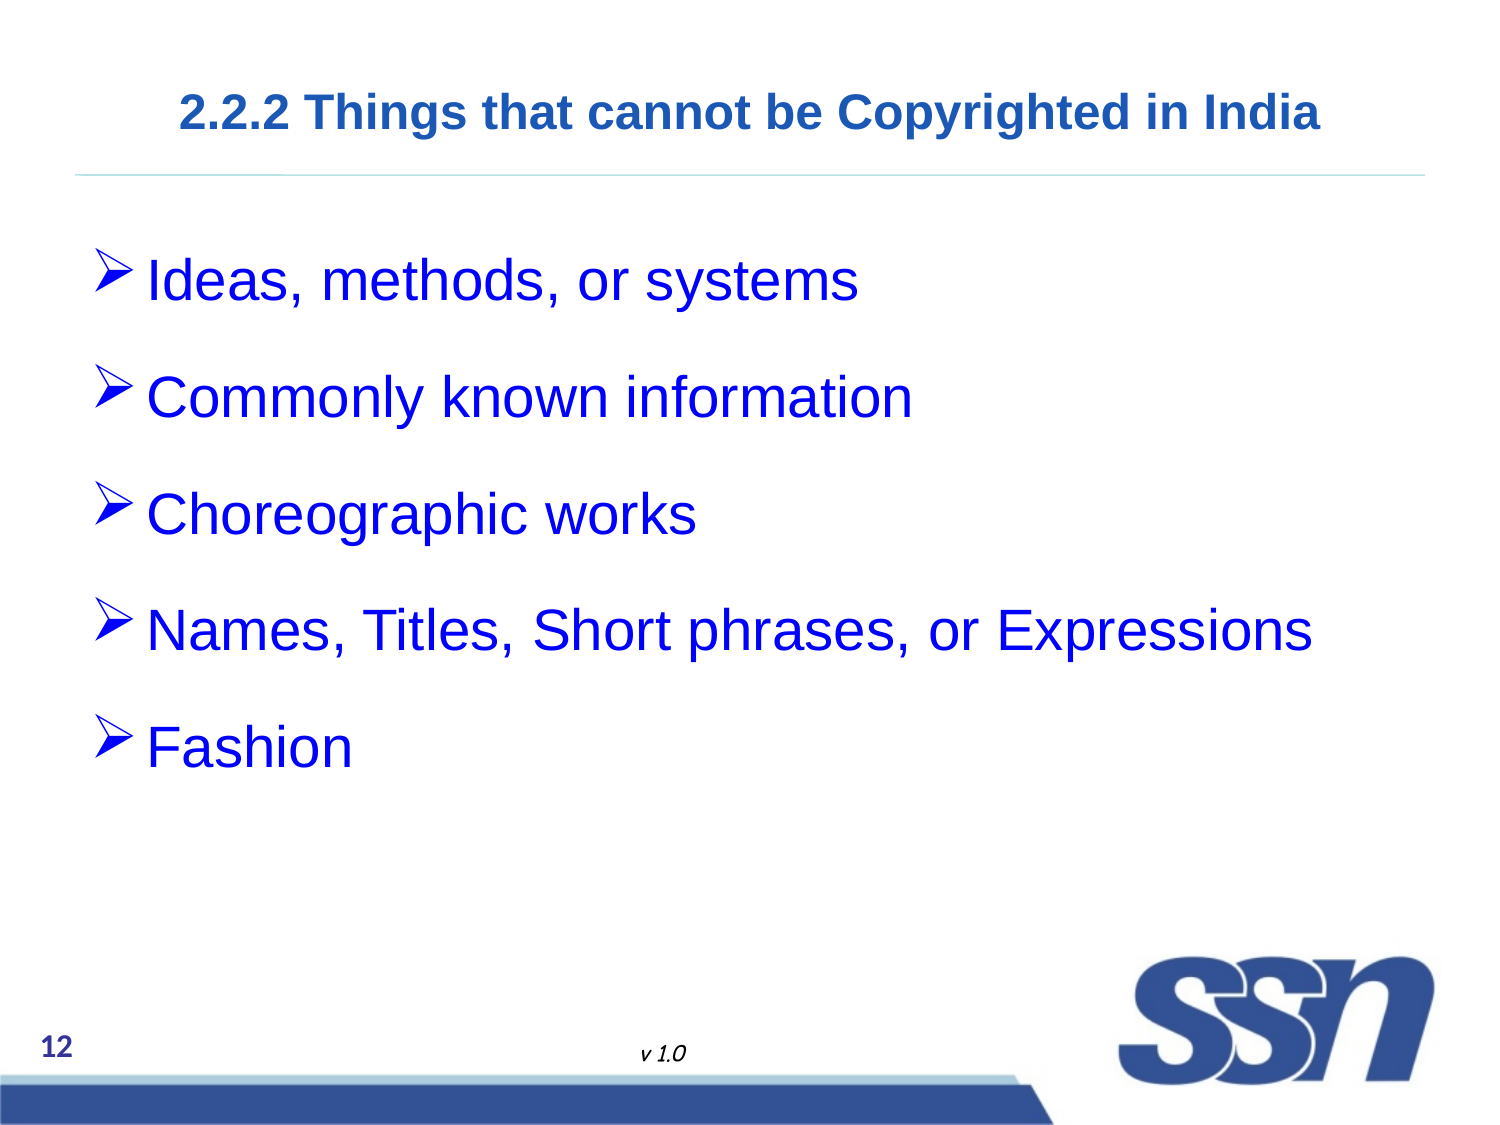

# 2.2.2 Things that cannot be Copyrighted in India
Ideas, methods, or systems
Commonly known information
Choreographic works
Names, Titles, Short phrases, or Expressions
Fashion